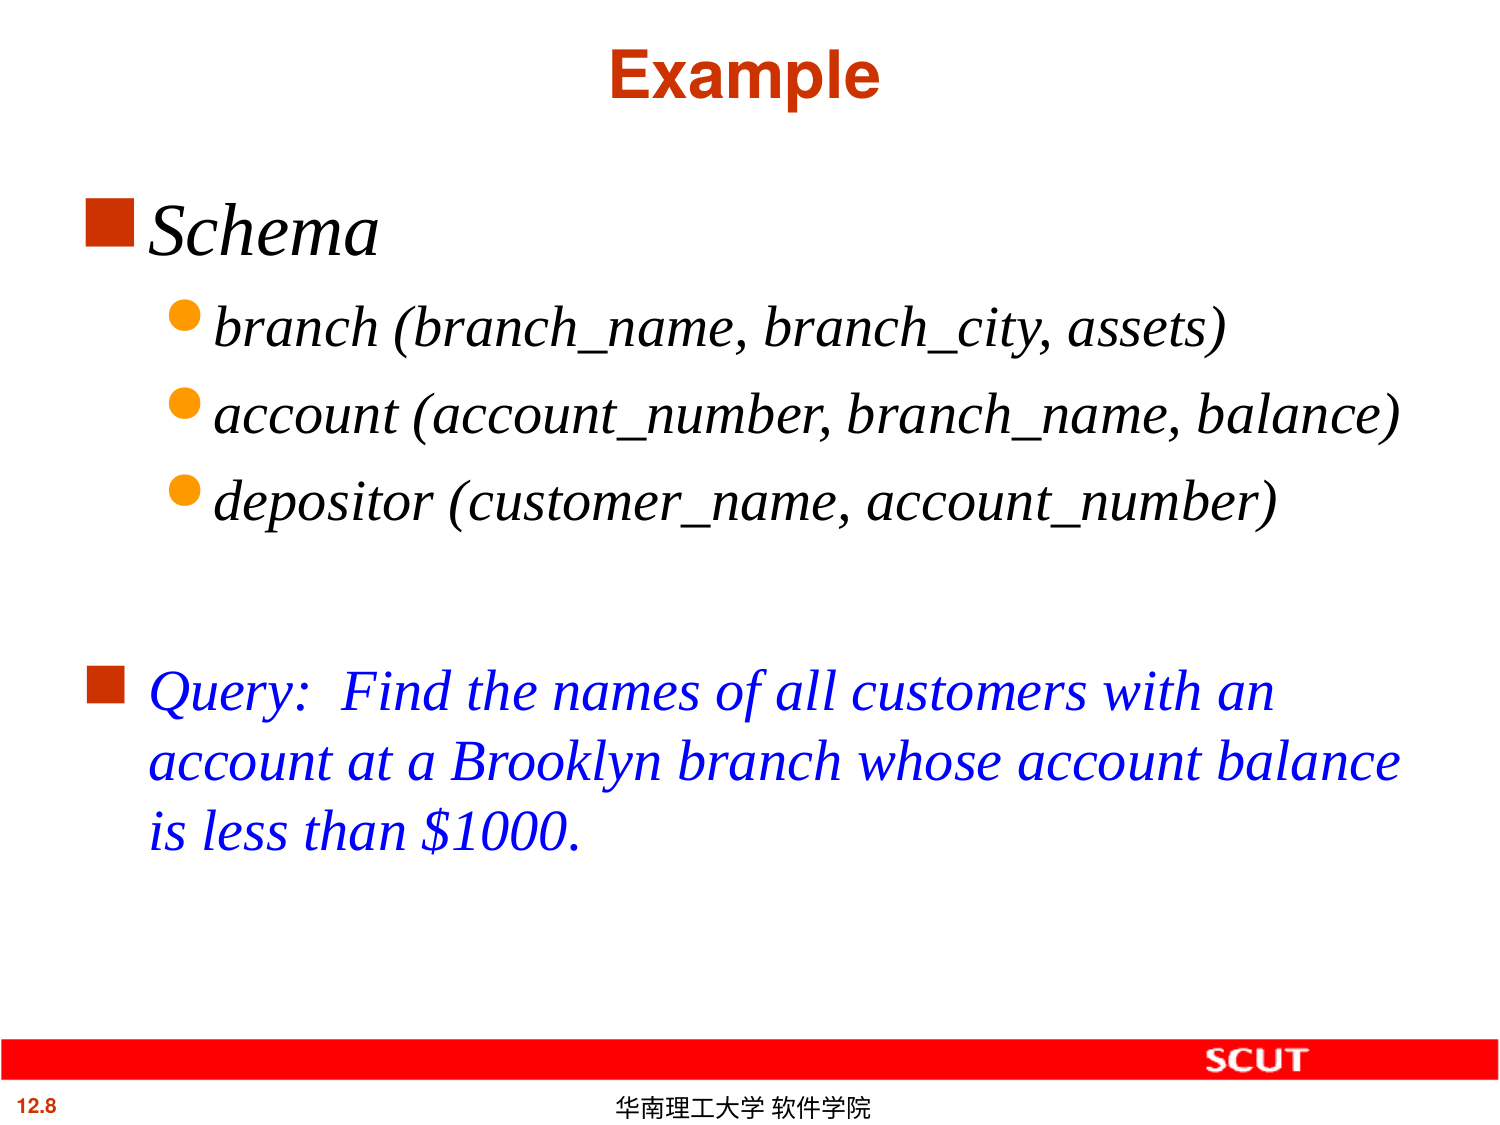

# Example
Schema
branch (branch_name, branch_city, assets)
account (account_number, branch_name, balance)
depositor (customer_name, account_number)

Query:  Find the names of all customers with an account at a Brooklyn branch whose account balance is less than $1000.